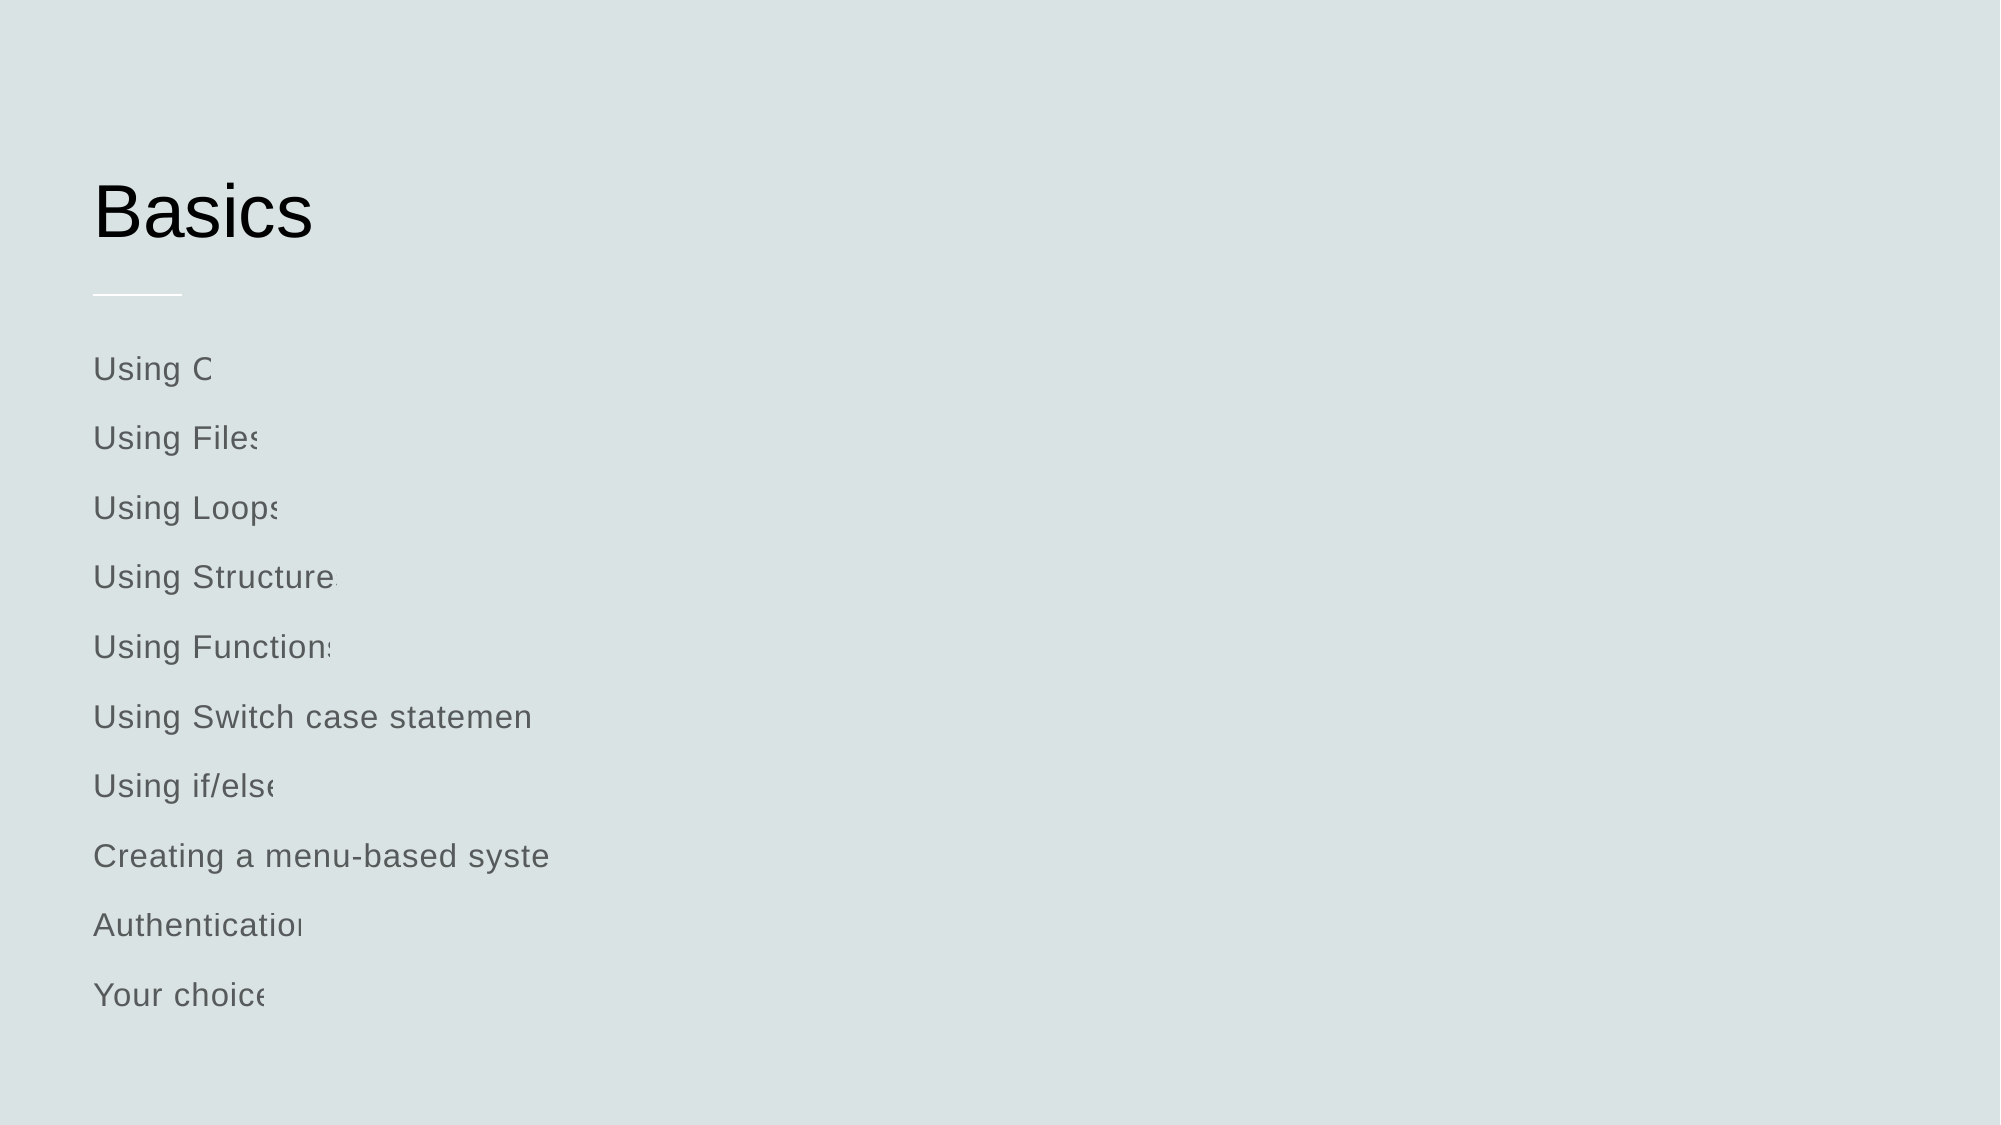

# Basics
Using C
Using Files
Using Loops
Using Structures
Using Functions
Using Switch case statements
Using if/else
Creating a menu-based system
Authentication
Your choice